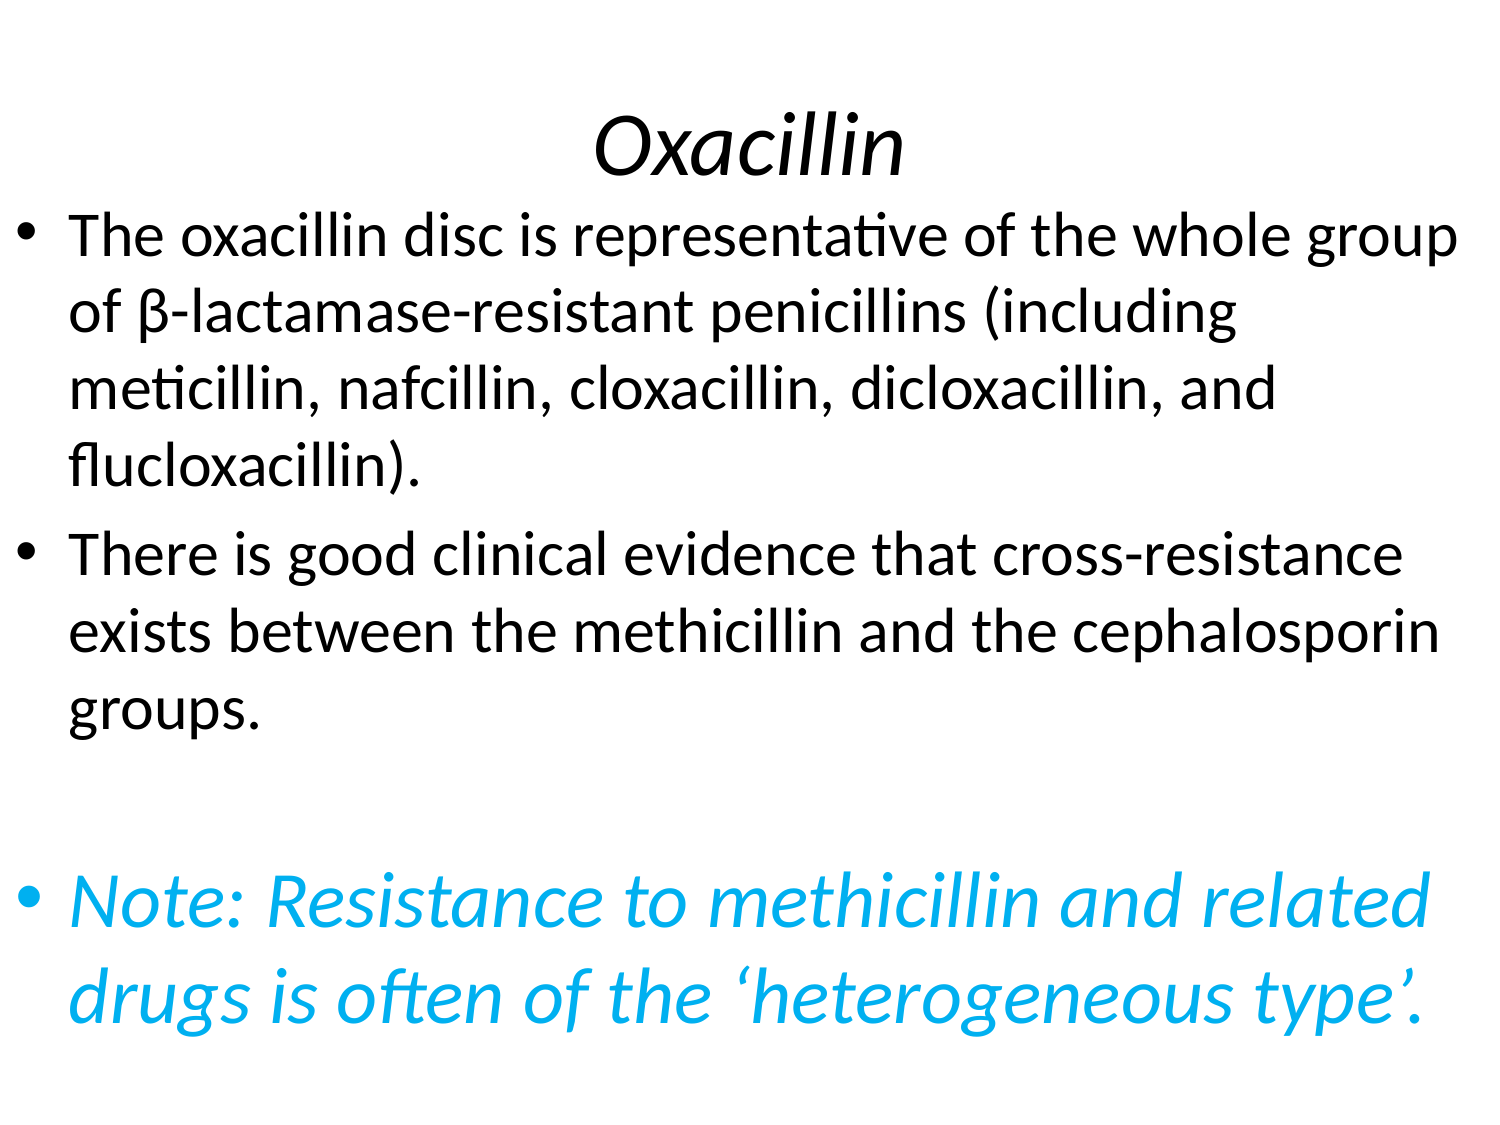

# Oxacillin
The oxacillin disc is representative of the whole group of β-lactamase-resistant penicillins (including meticillin, nafcillin, cloxacillin, dicloxacillin, and flucloxacillin).
There is good clinical evidence that cross-resistance exists between the methicillin and the cephalosporin groups.

Note: Resistance to methicillin and related drugs is often of the ‘heterogeneous type’.